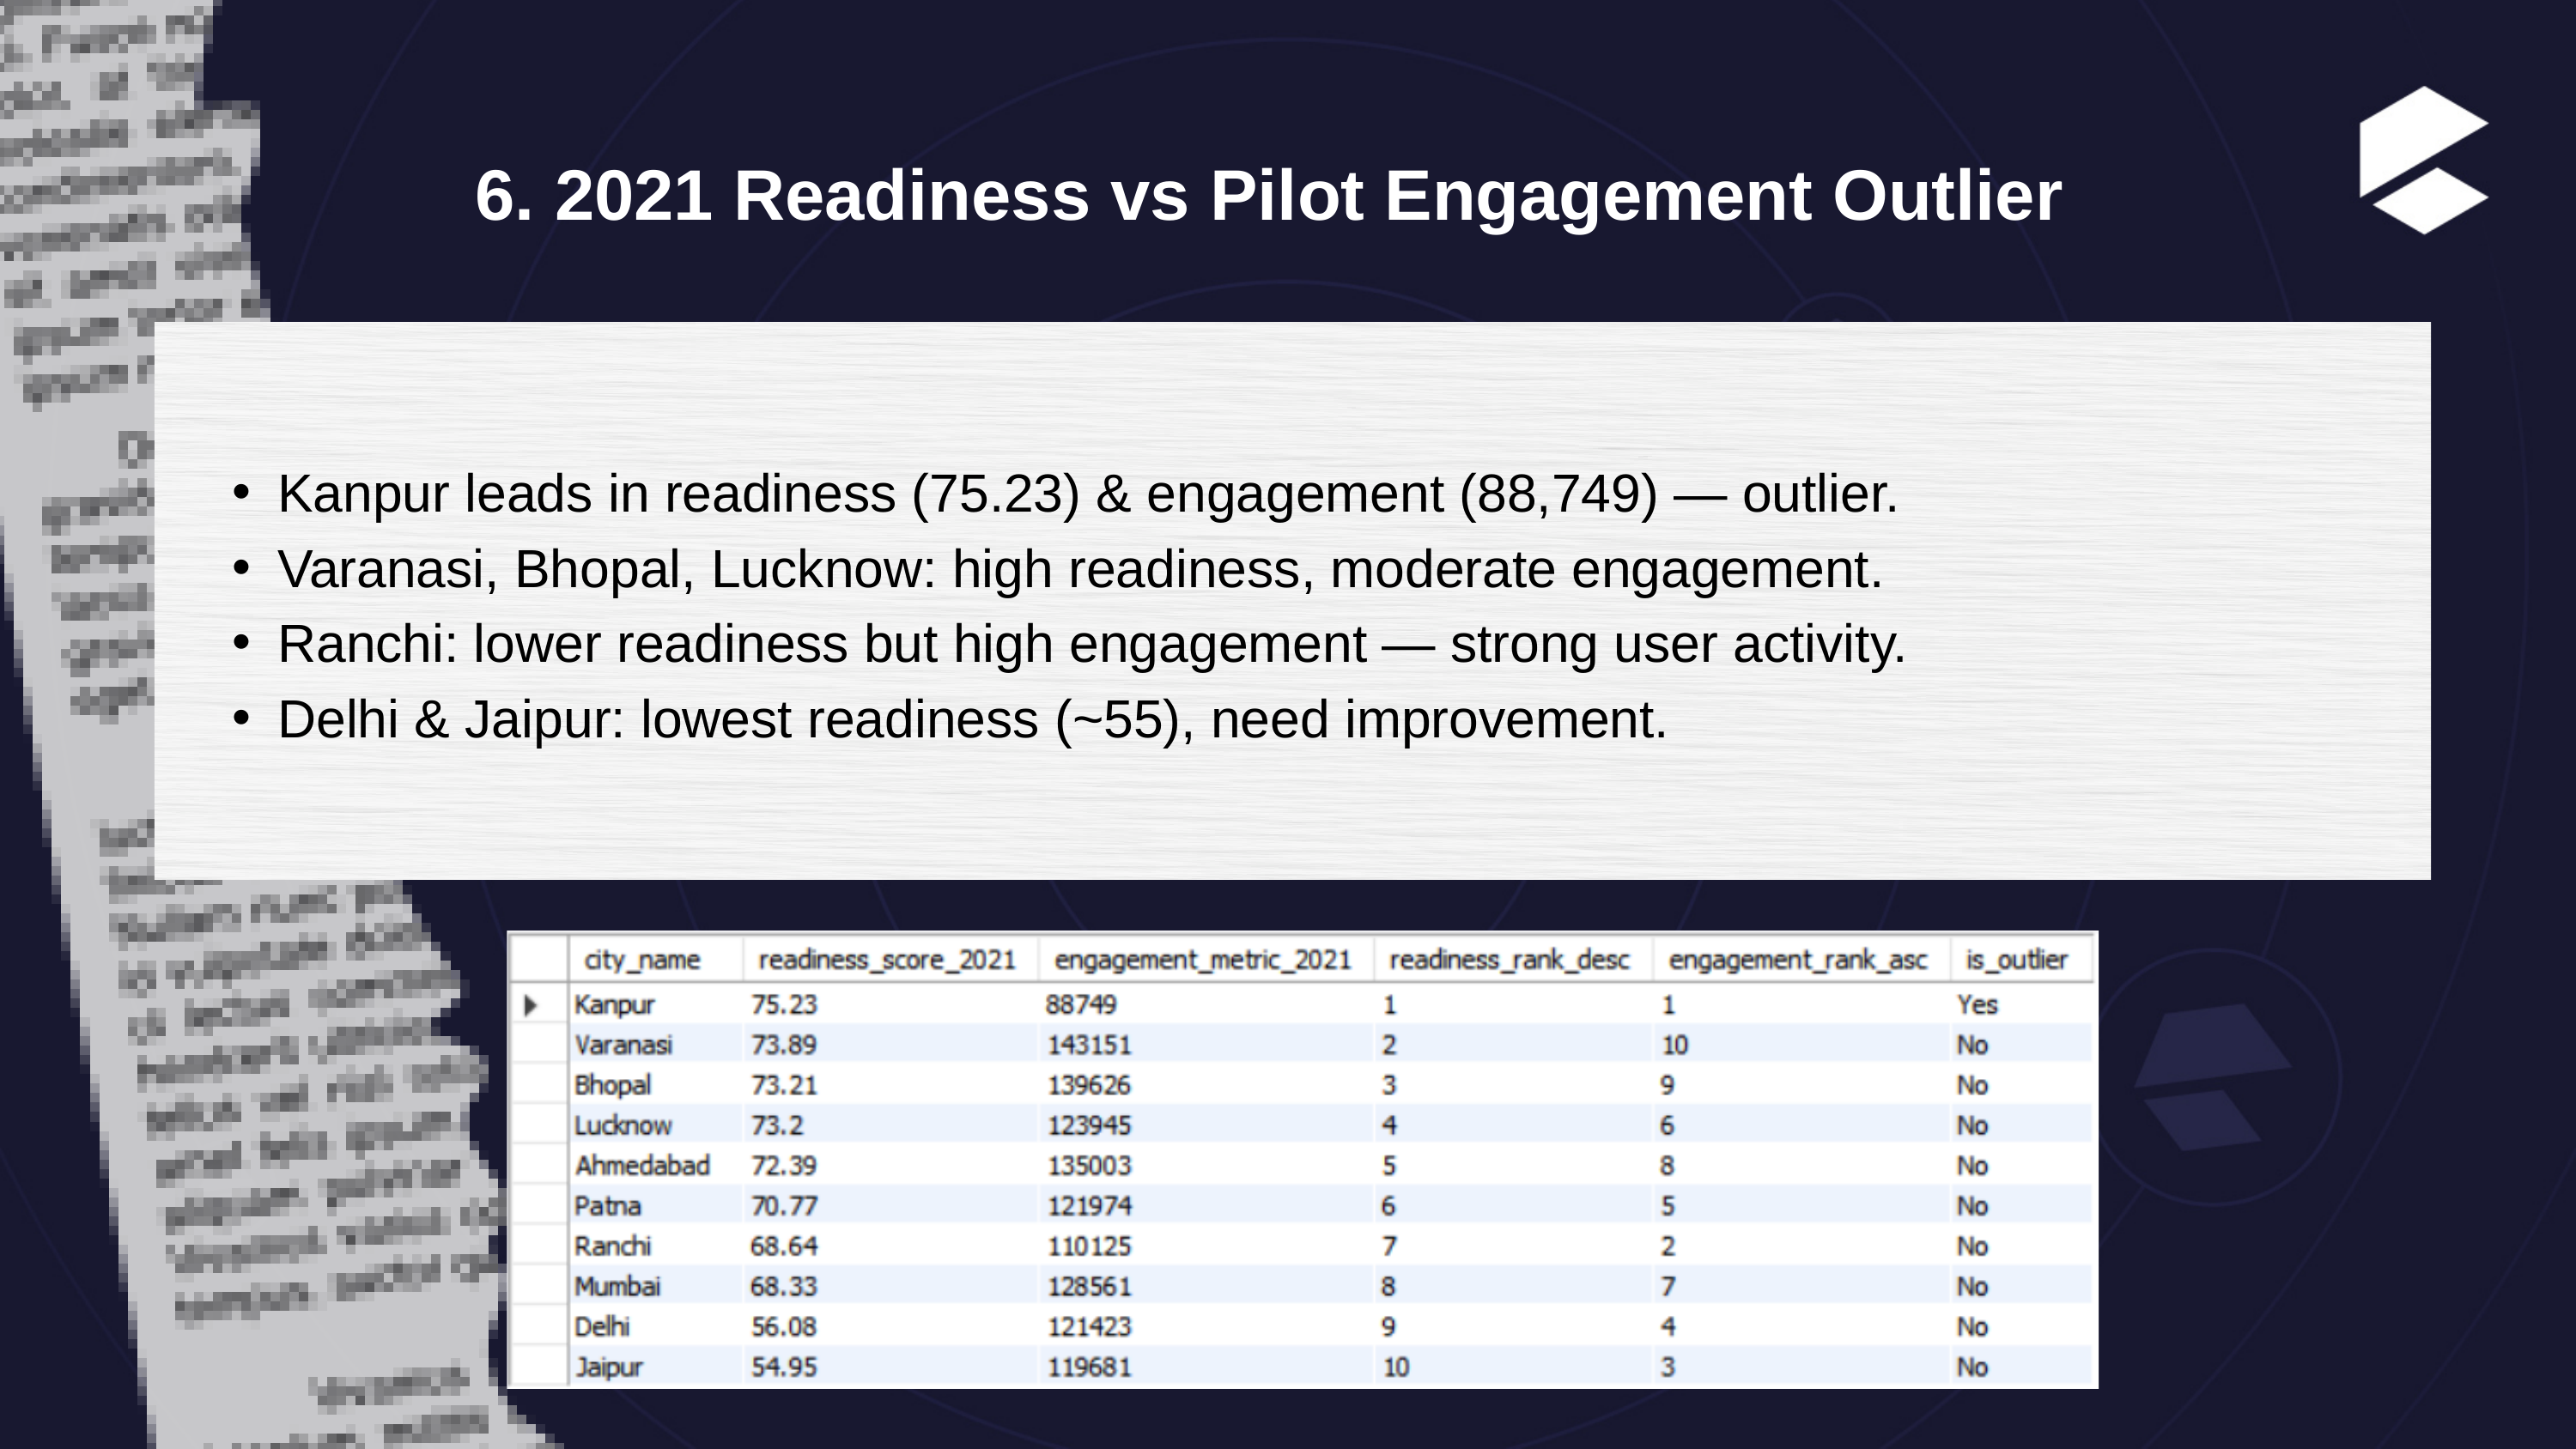

6. 2021 Readiness vs Pilot Engagement Outlier
Kanpur leads in readiness (75.23) & engagement (88,749) — outlier.
Varanasi, Bhopal, Lucknow: high readiness, moderate engagement.
Ranchi: lower readiness but high engagement — strong user activity.
Delhi & Jaipur: lowest readiness (~55), need improvement.